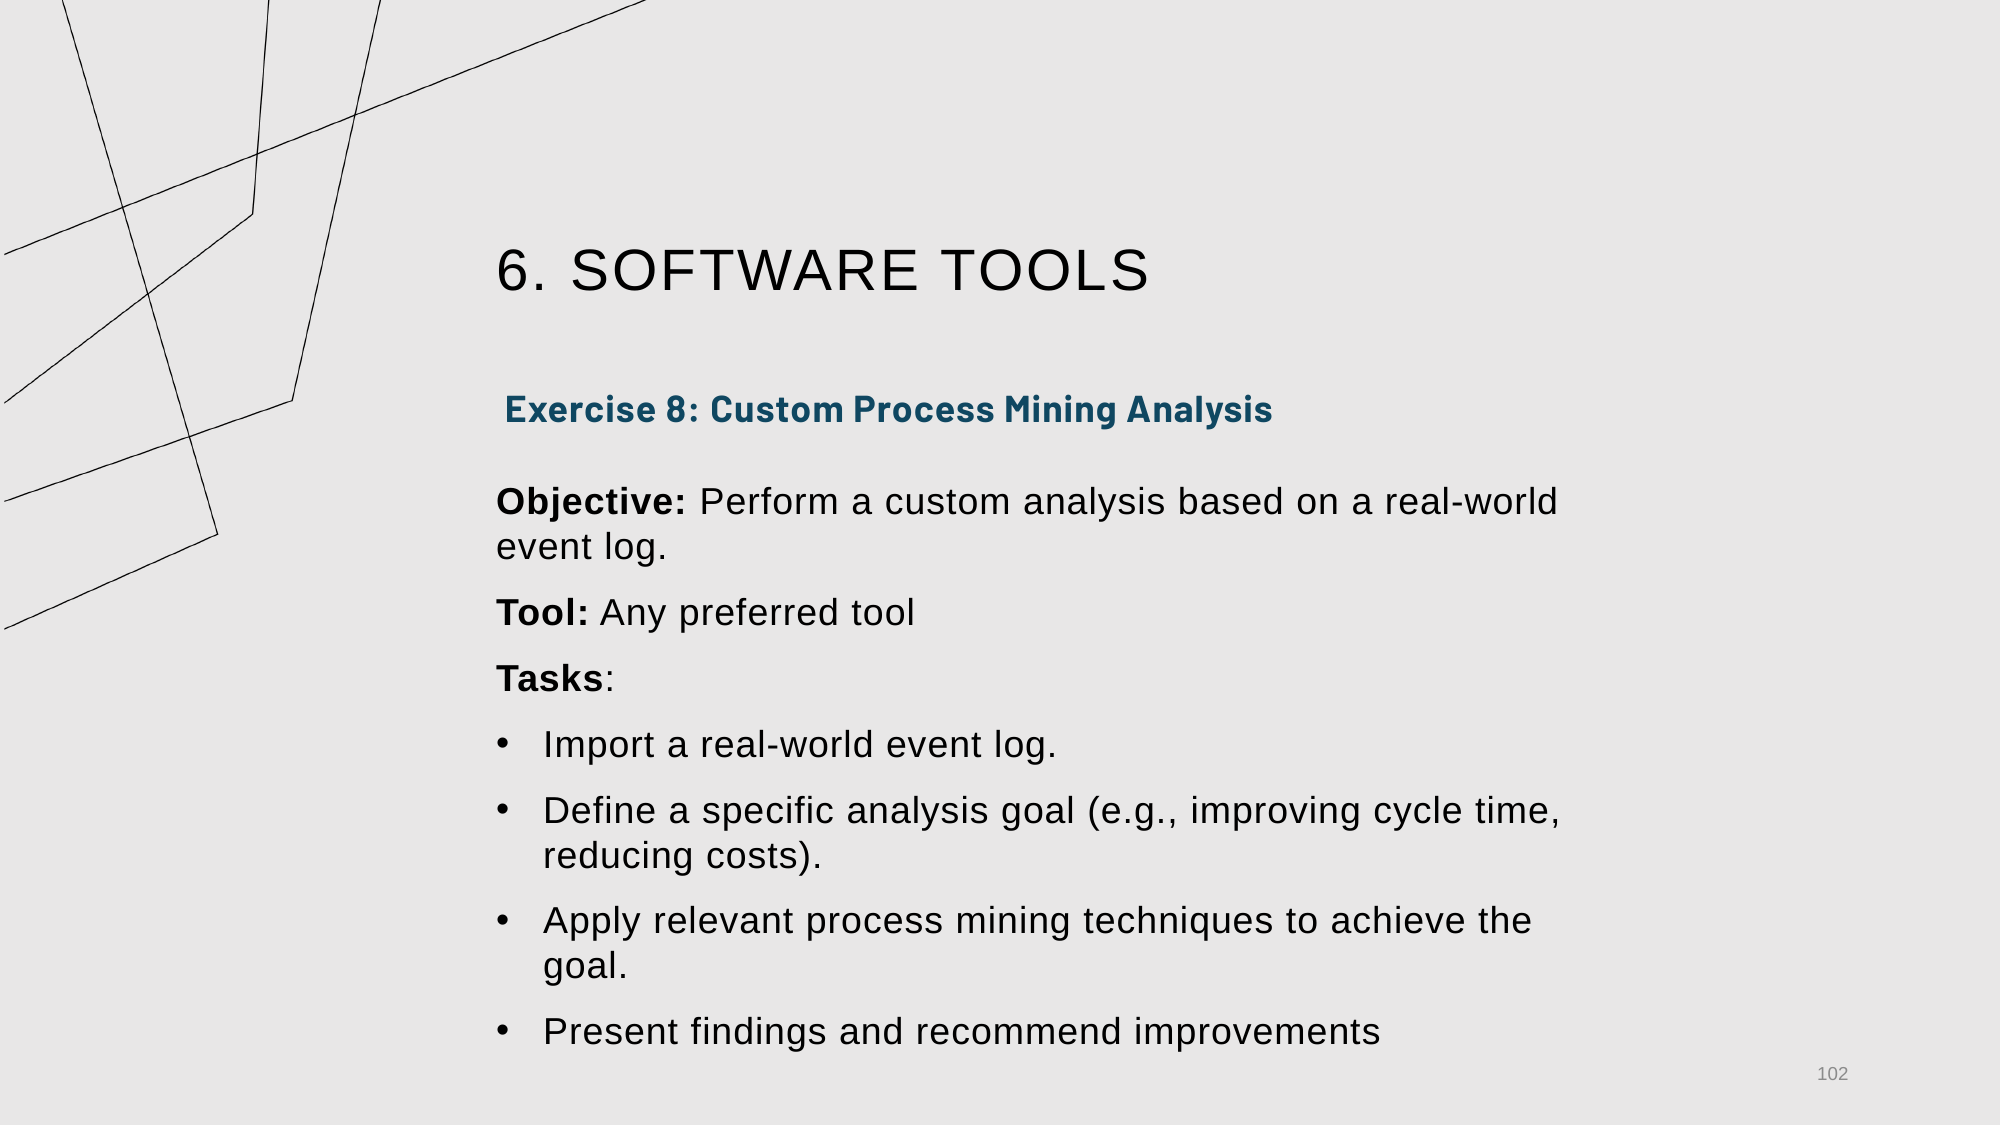

# 6. Software tools
 Exercise 8: Custom Process Mining Analysis

Objective: Perform a custom analysis based on a real-world event log.
Tool: Any preferred tool
Tasks:
Import a real-world event log.
Define a specific analysis goal (e.g., improving cycle time, reducing costs).
Apply relevant process mining techniques to achieve the goal.
Present findings and recommend improvements
102